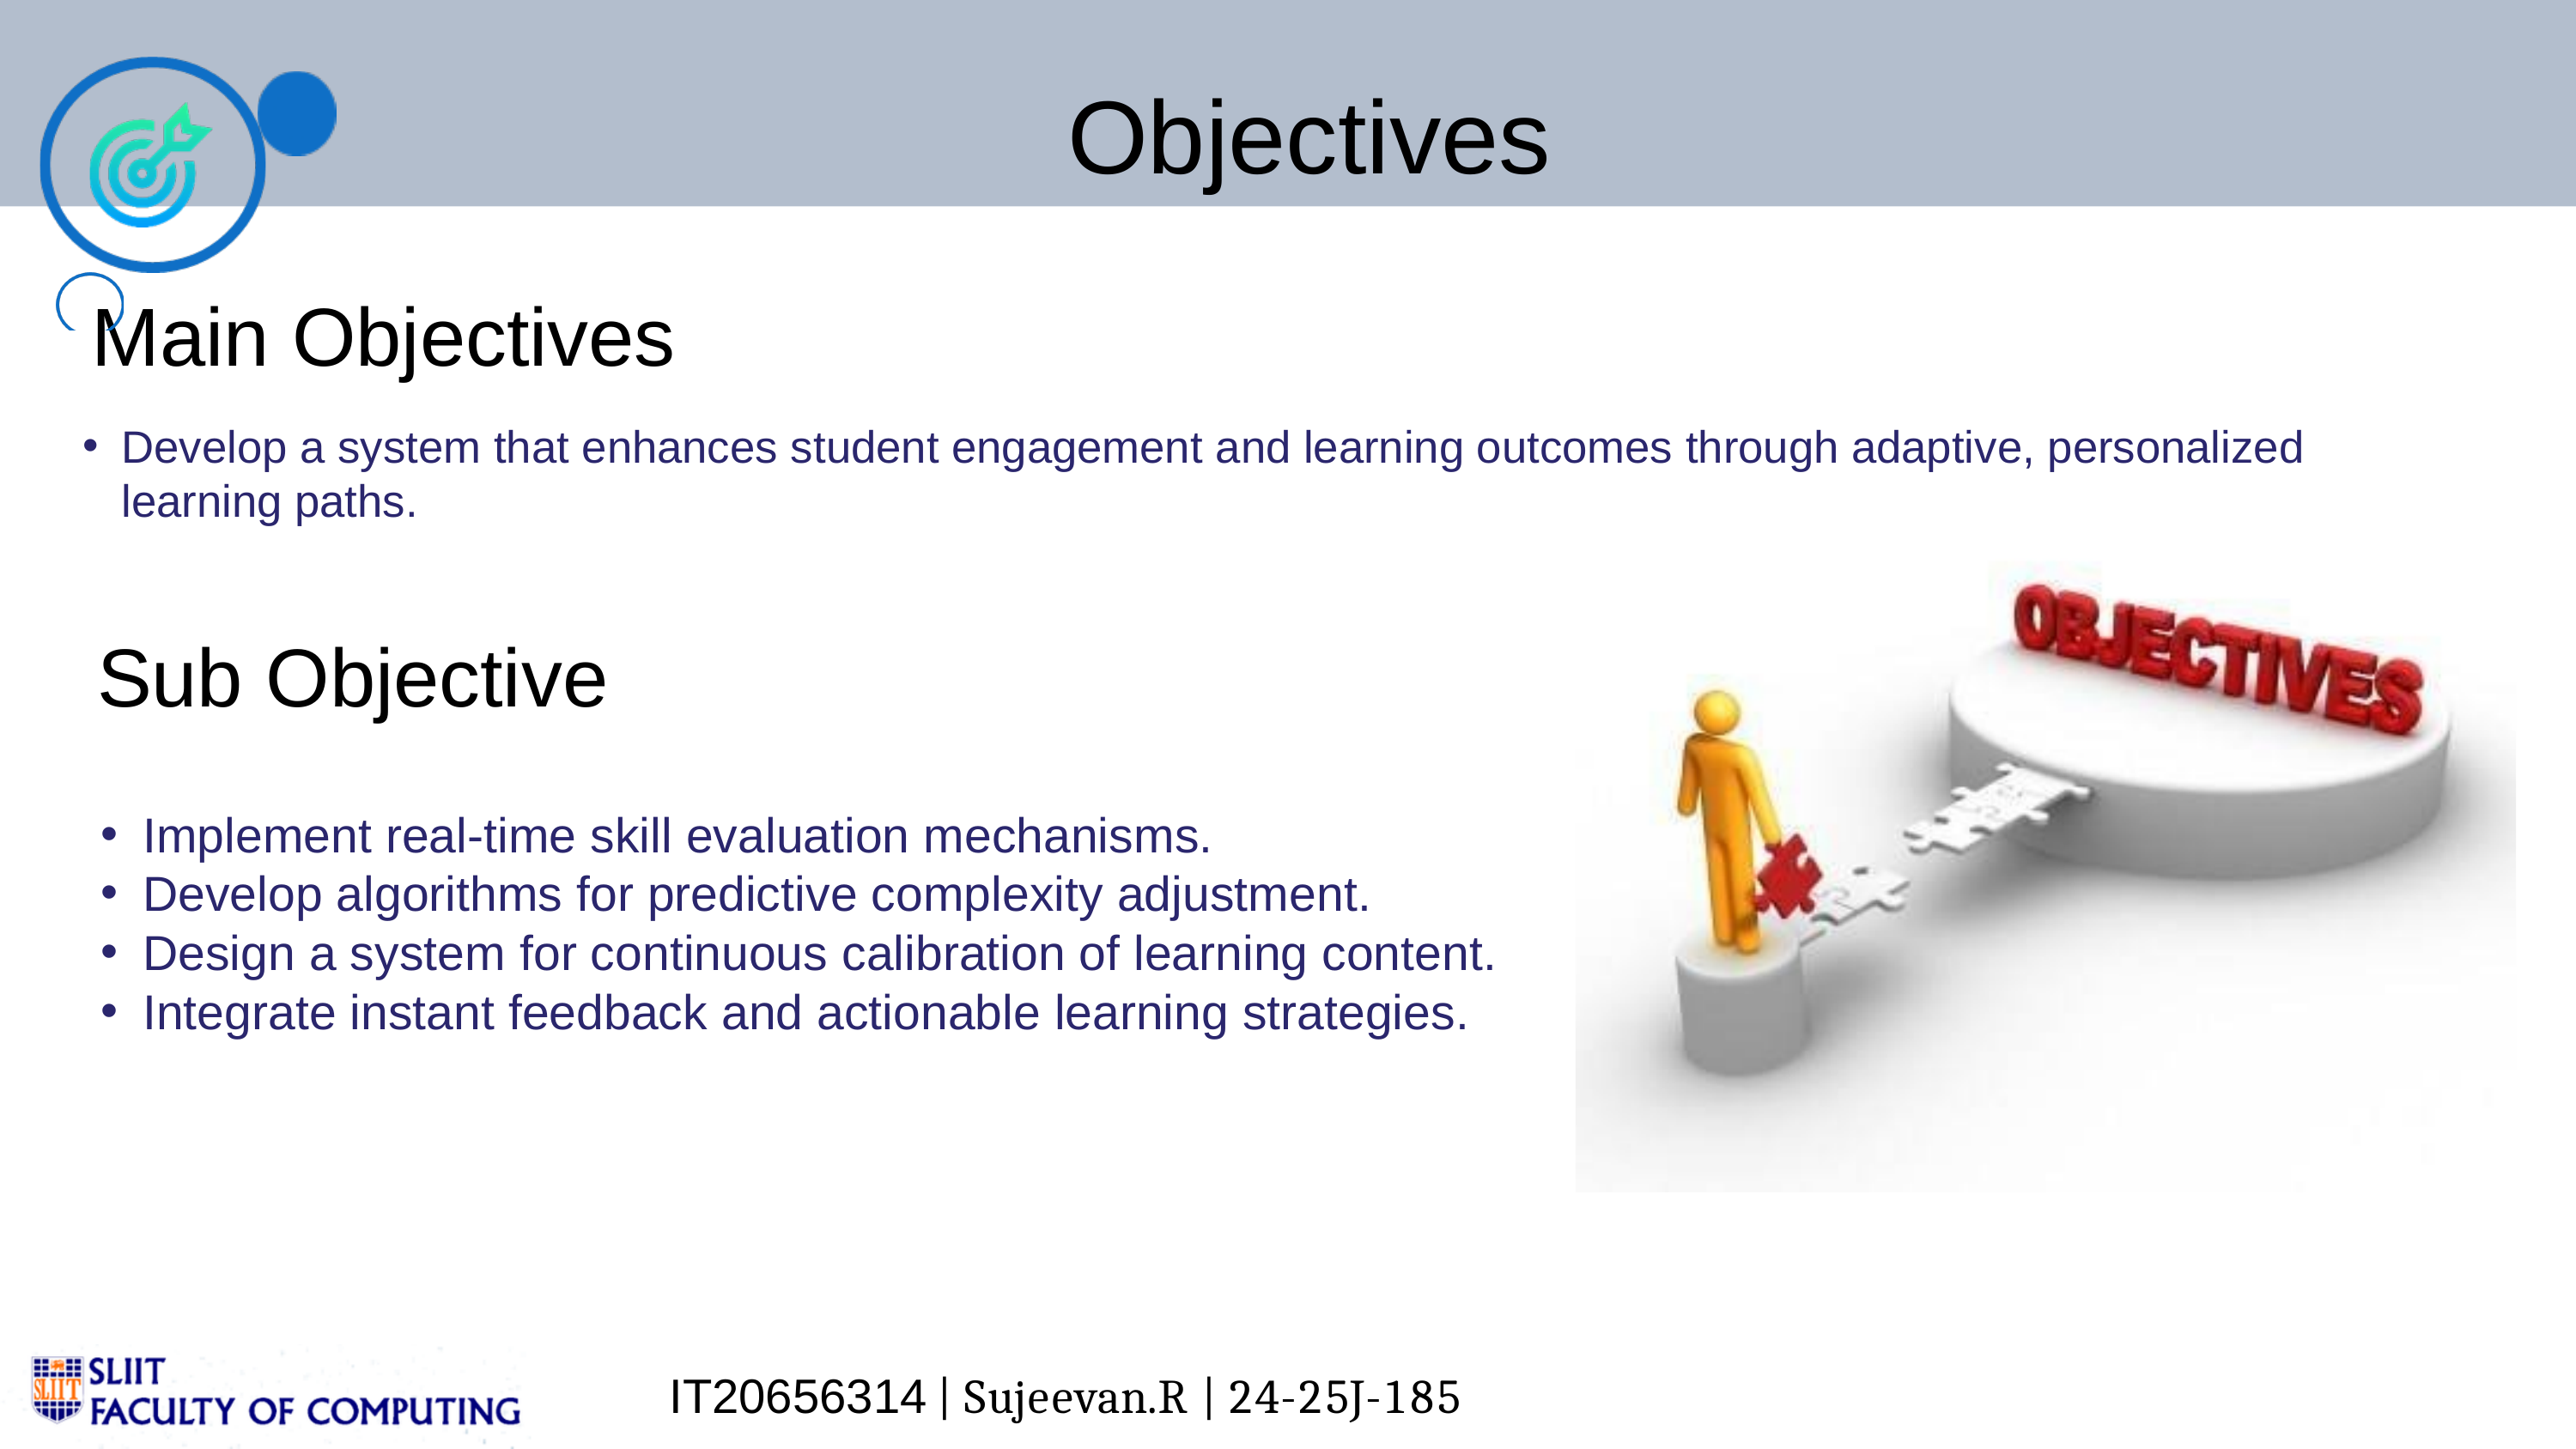

Objectives

Main Objectives
Develop a system that enhances student engagement and learning outcomes through adaptive, personalized learning paths.

Sub Objective
Implement real-time skill evaluation mechanisms.
Develop algorithms for predictive complexity adjustment.
Design a system for continuous calibration of learning content.
Integrate instant feedback and actionable learning strategies.

IT20656314 | Sujeevan.R | 24-25J-185